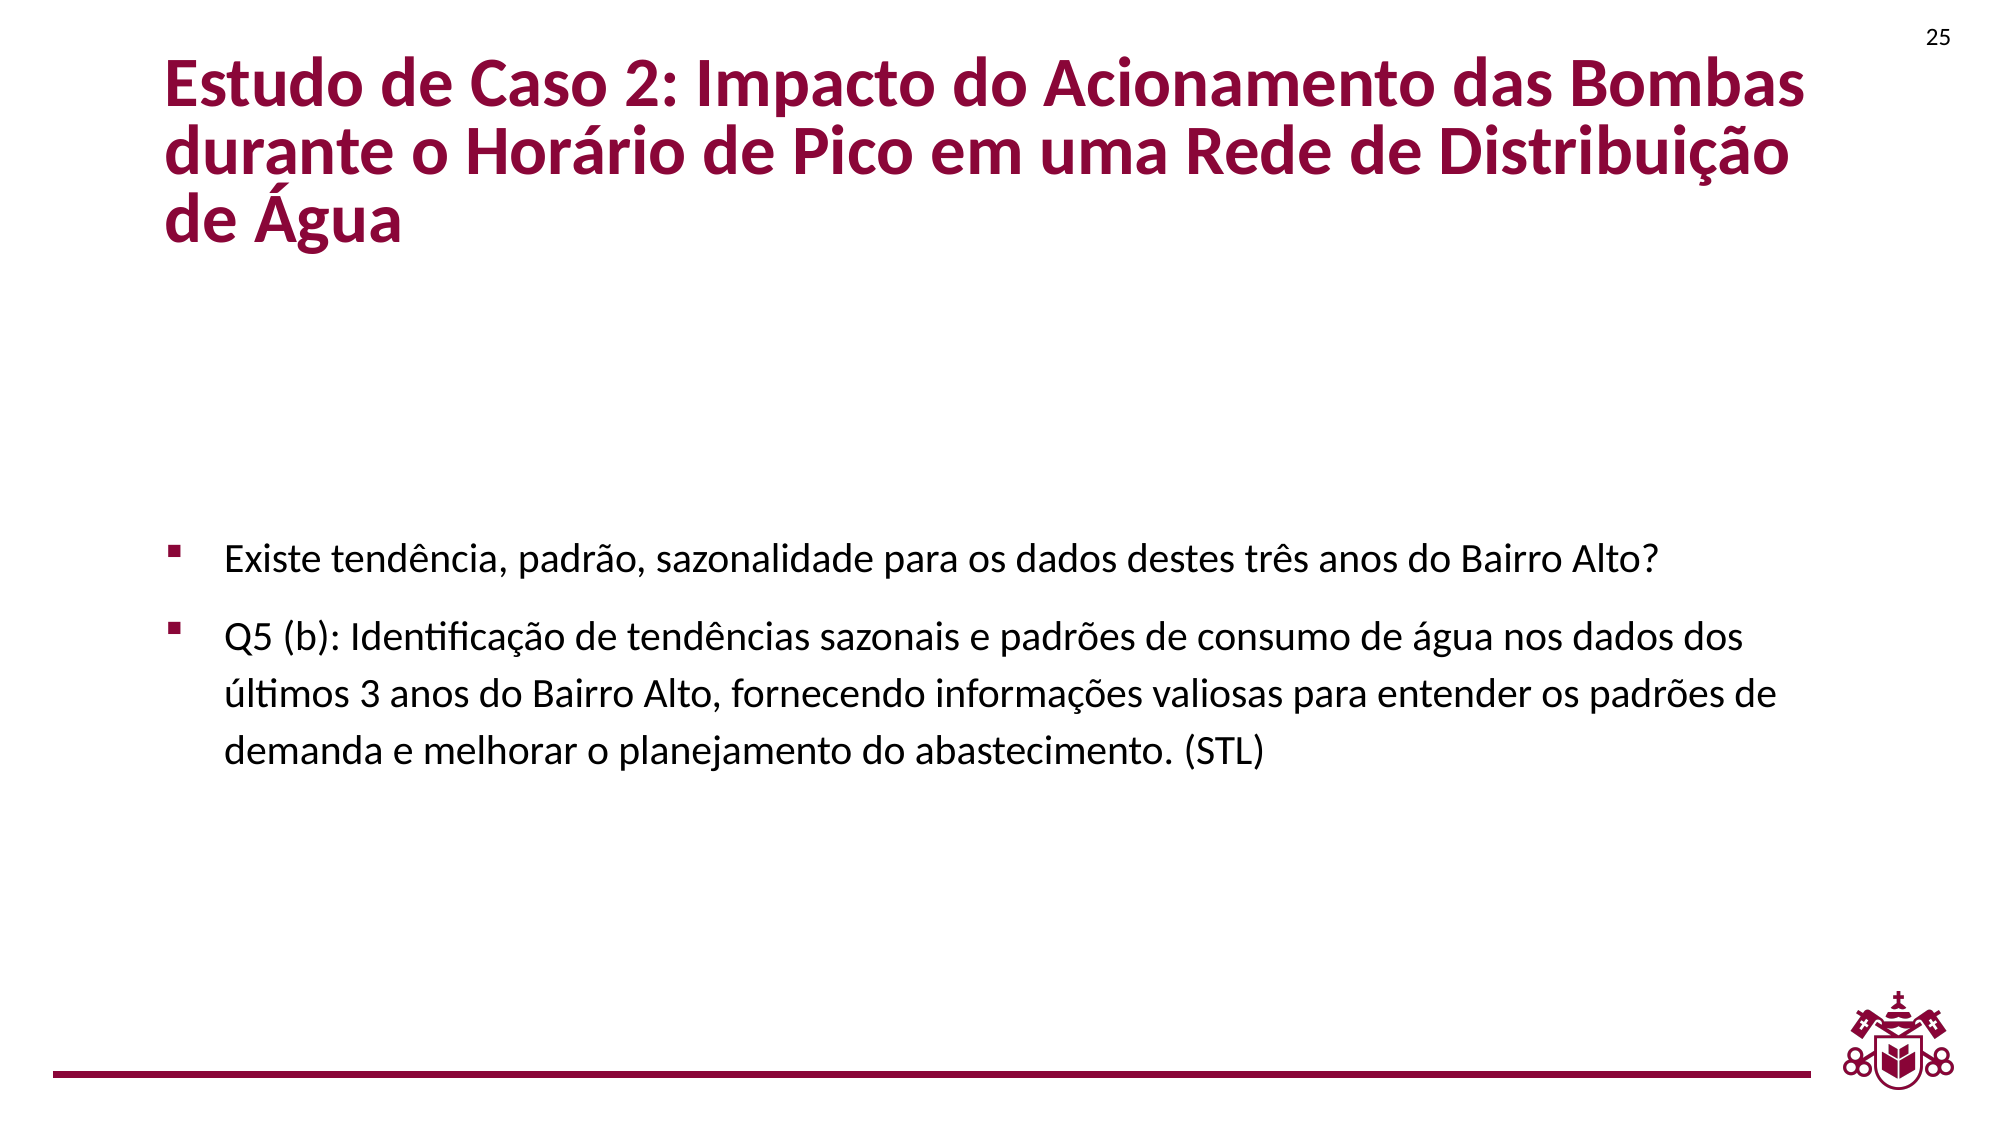

25
Estudo de Caso 2: Impacto do Acionamento das Bombas durante o Horário de Pico em uma Rede de Distribuição de Água
Existe tendência, padrão, sazonalidade para os dados destes três anos do Bairro Alto?
Q5 (b): Identificação de tendências sazonais e padrões de consumo de água nos dados dos últimos 3 anos do Bairro Alto, fornecendo informações valiosas para entender os padrões de demanda e melhorar o planejamento do abastecimento. (STL)